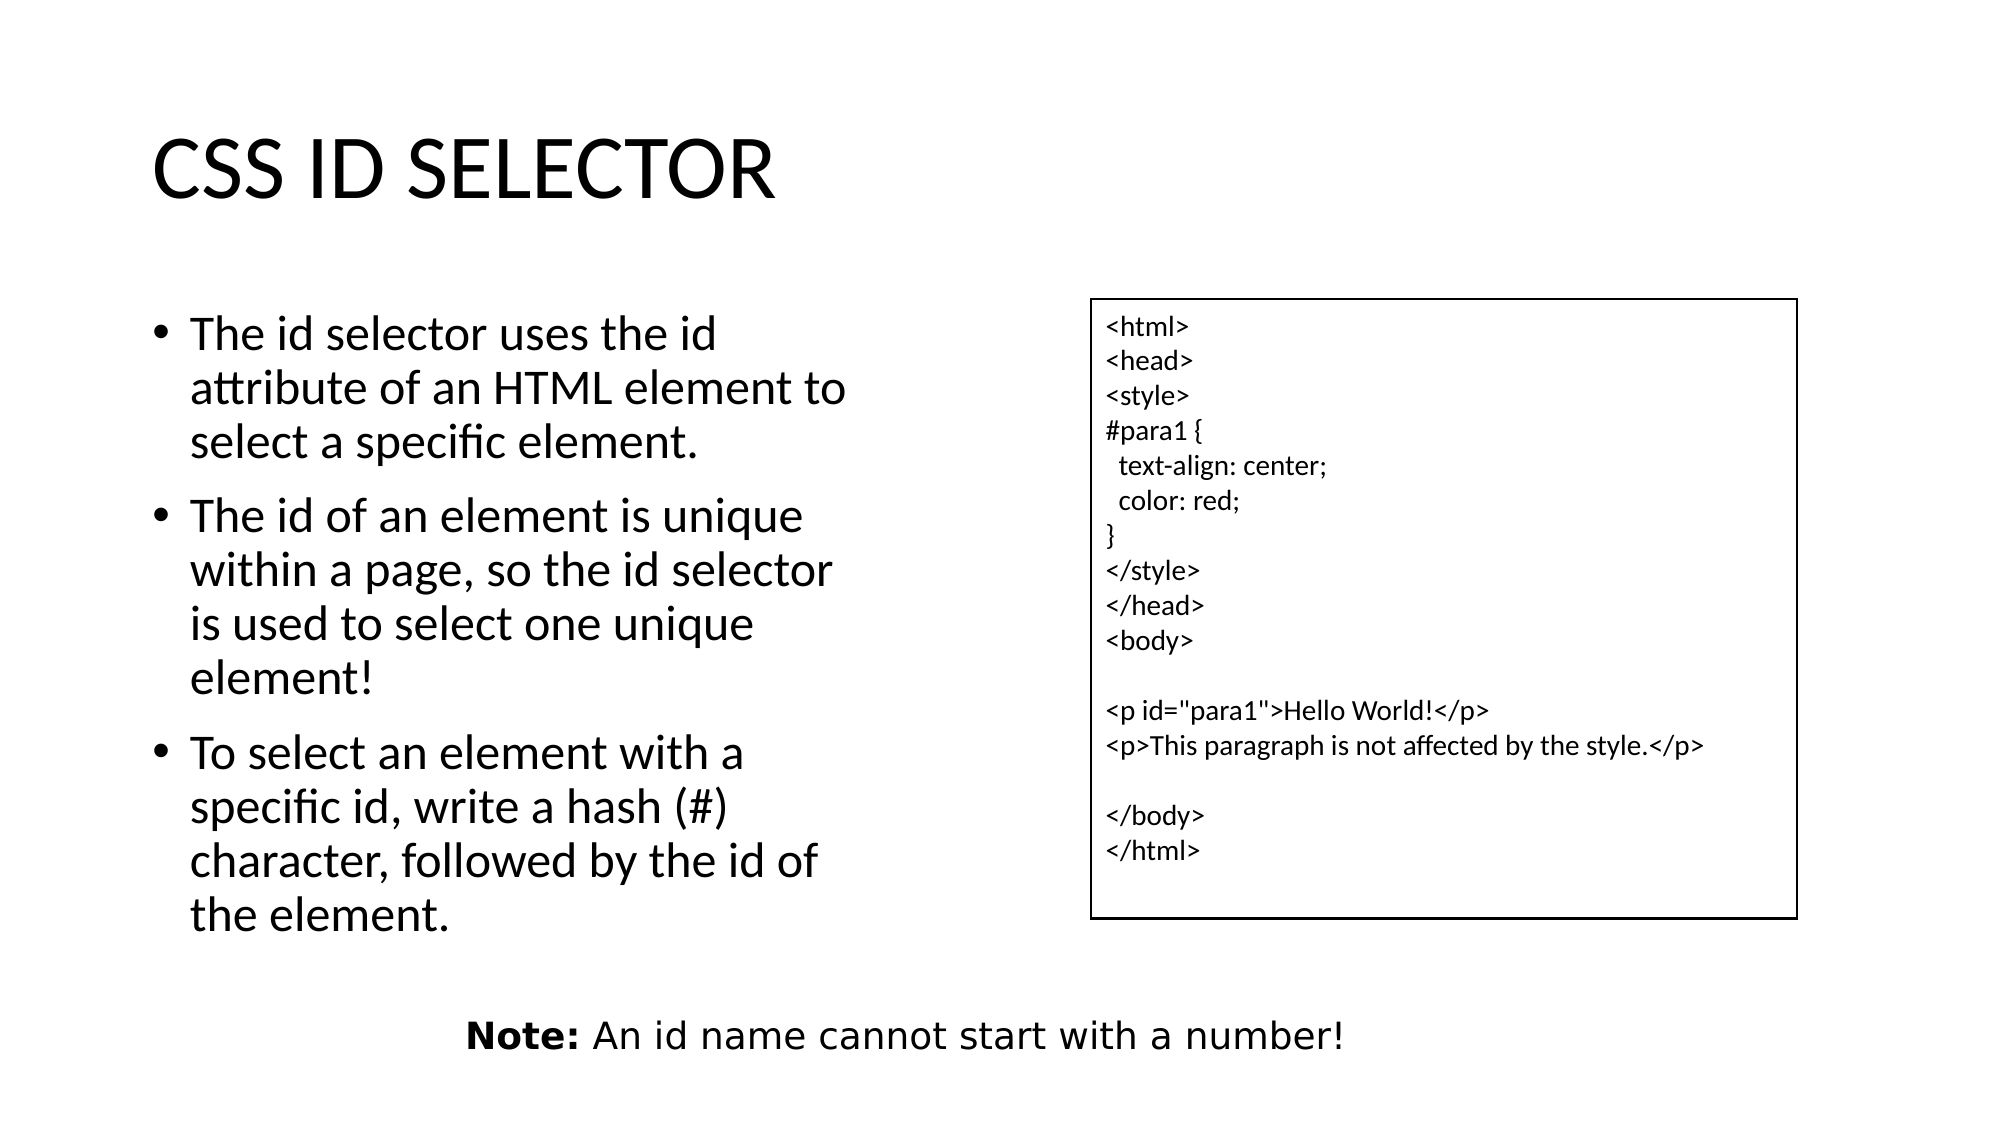

# CSS ID SELECTOR
The id selector uses the id attribute of an HTML element to select a specific element.
The id of an element is unique within a page, so the id selector is used to select one unique element!
To select an element with a specific id, write a hash (#) character, followed by the id of the element.

<html>
<head>
<style>
#para1 {
  text-align: center;
  color: red;
}
</style>
</head>
<body>

<p id="para1">Hello World!</p>
<p>This paragraph is not affected by the style.</p>

</body>
</html>

Note: An id name cannot start with a number!